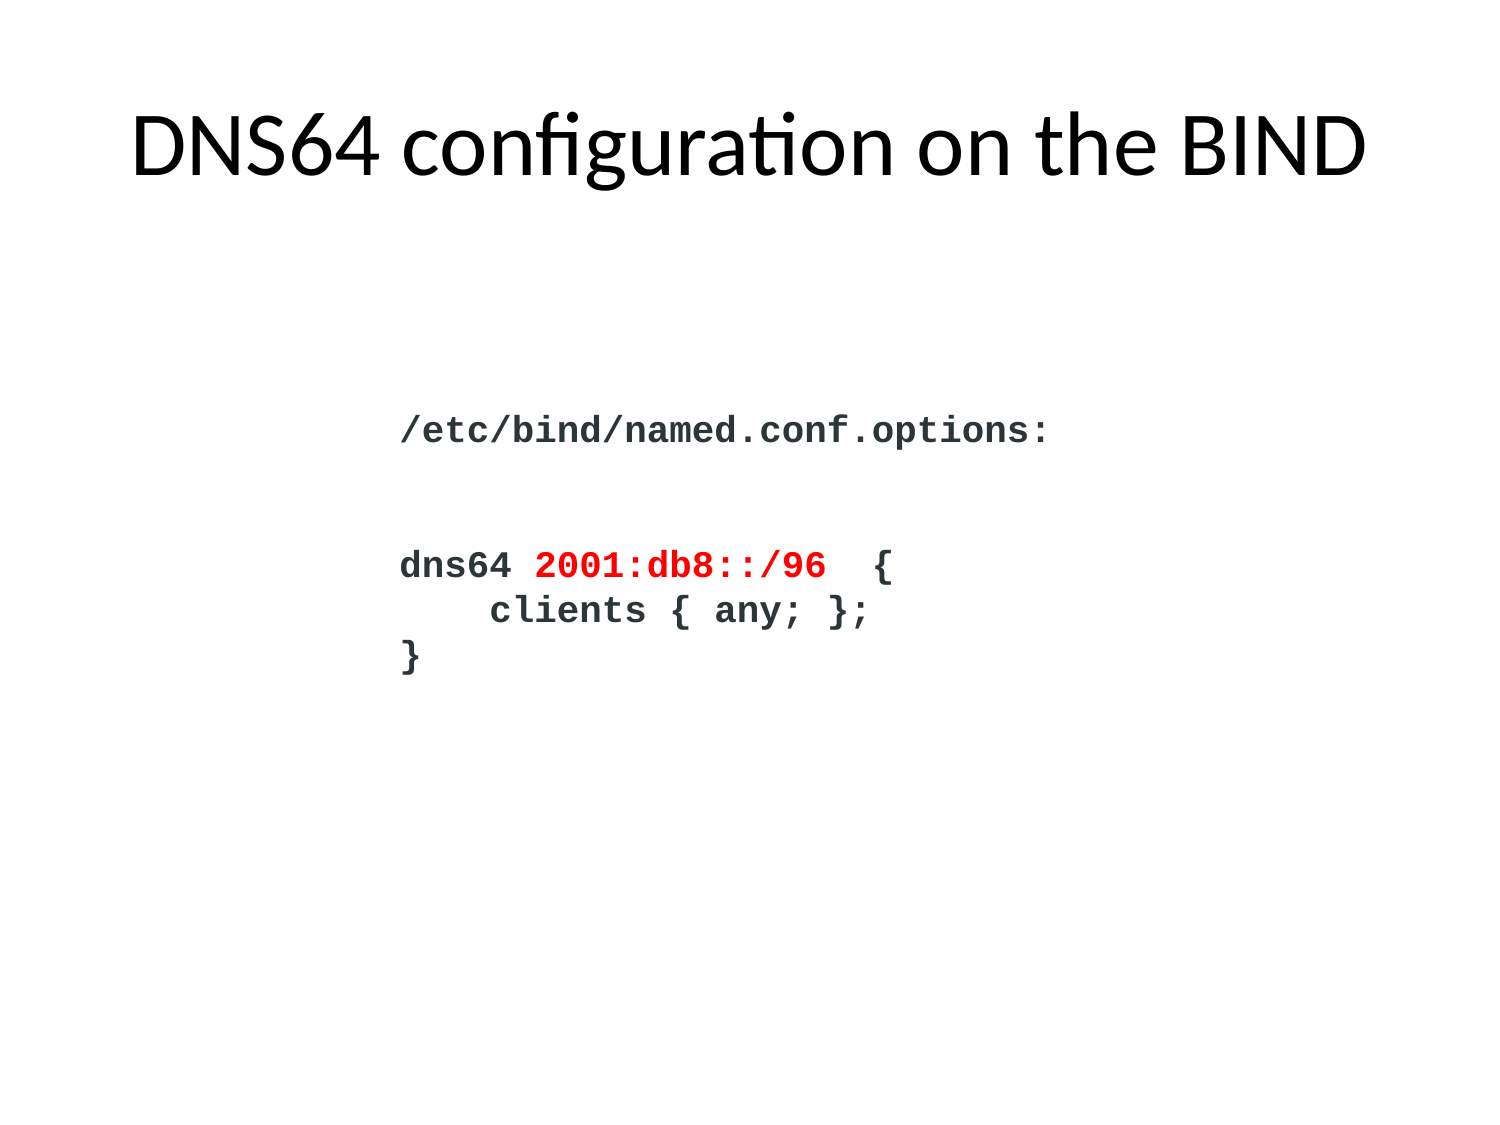

# DNS64 configuration on the BIND
/etc/bind/named.conf.options:

dns64 2001:db8::/96  {
    clients { any; };
}